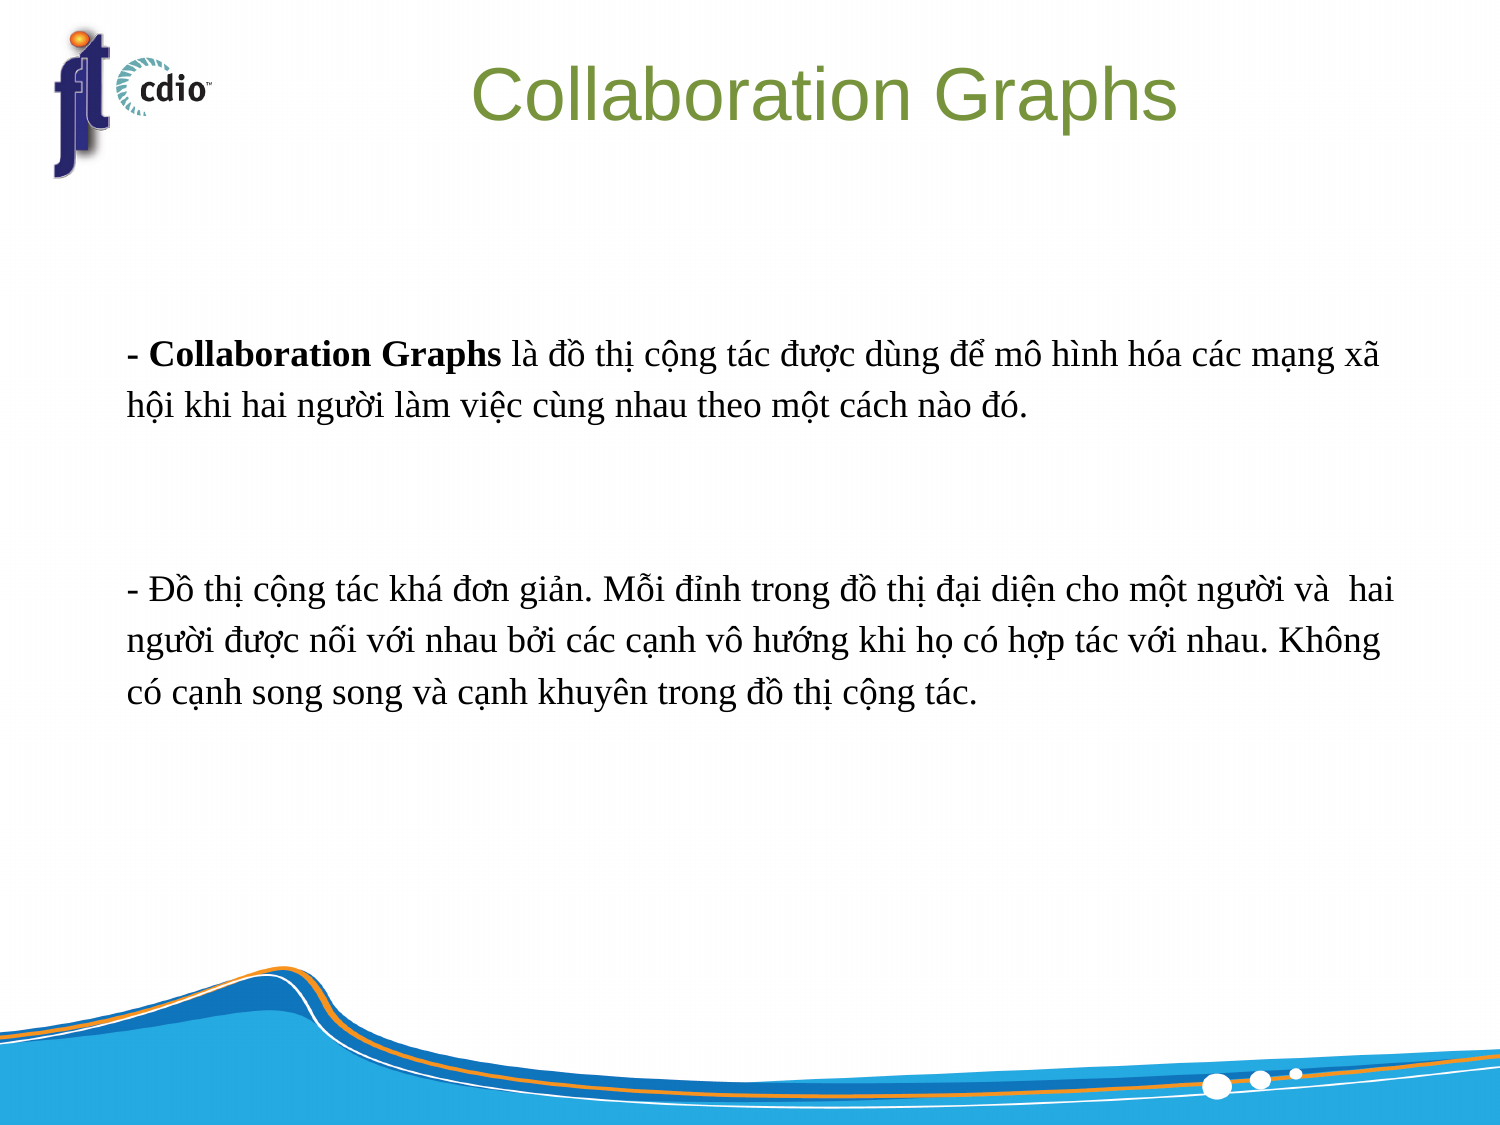

# Collaboration Graphs
- Collaboration Graphs là đồ thị cộng tác được dùng để mô hình hóa các mạng xã hội khi hai người làm việc cùng nhau theo một cách nào đó.

- Đồ thị cộng tác khá đơn giản. Mỗi đỉnh trong đồ thị đại diện cho một người và  hai người được nối với nhau bởi các cạnh vô hướng khi họ có hợp tác với nhau. Không có cạnh song song và cạnh khuyên trong đồ thị cộng tác.